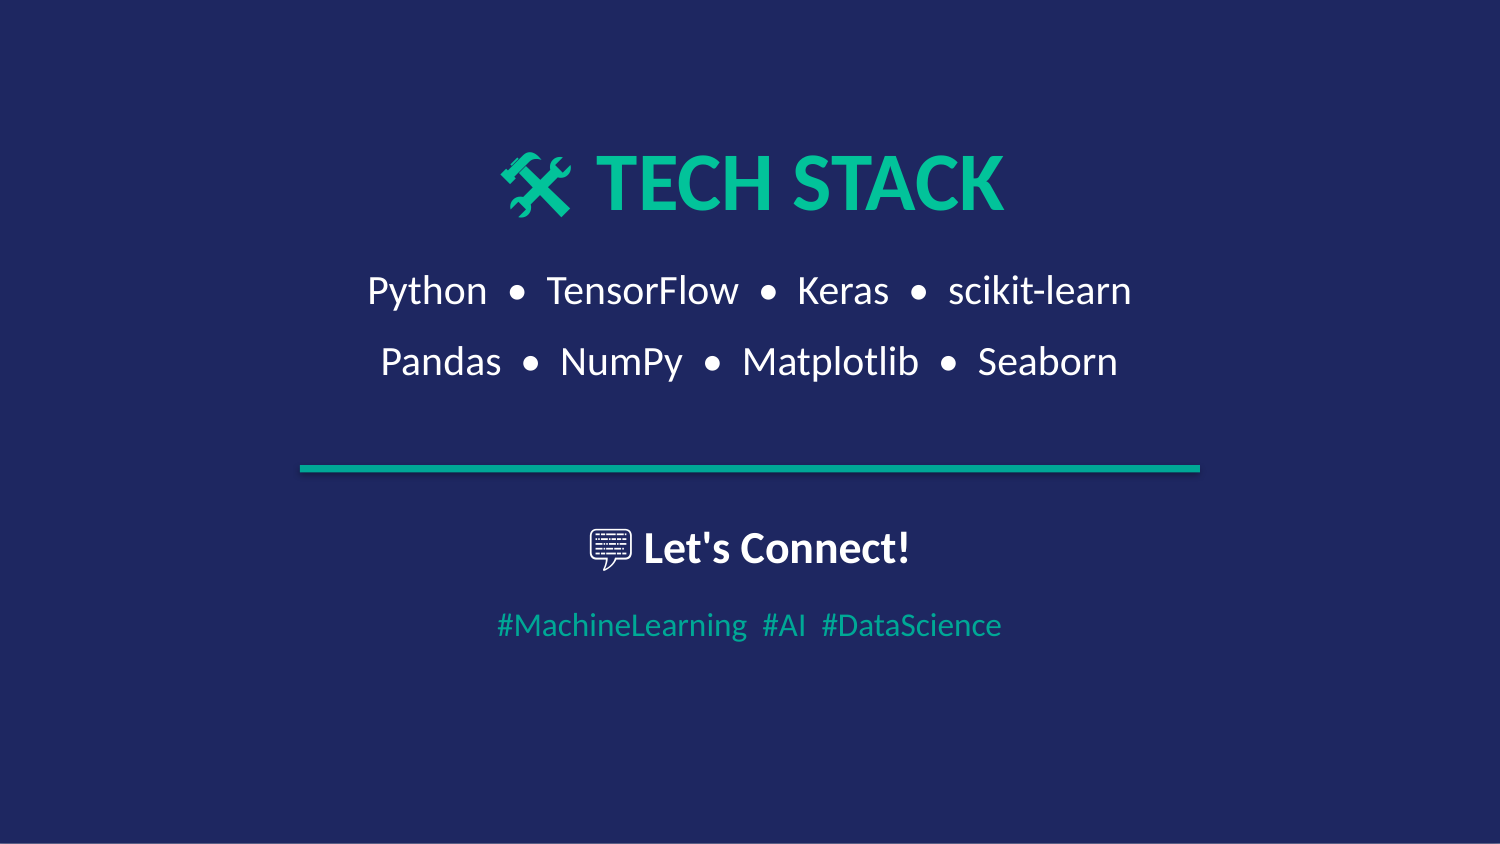

🛠️ TECH STACK
Python  •  TensorFlow  •  Keras  •  scikit-learn
Pandas  •  NumPy  •  Matplotlib  •  Seaborn

💬 Let's Connect!
#MachineLearning  #AI  #DataScience